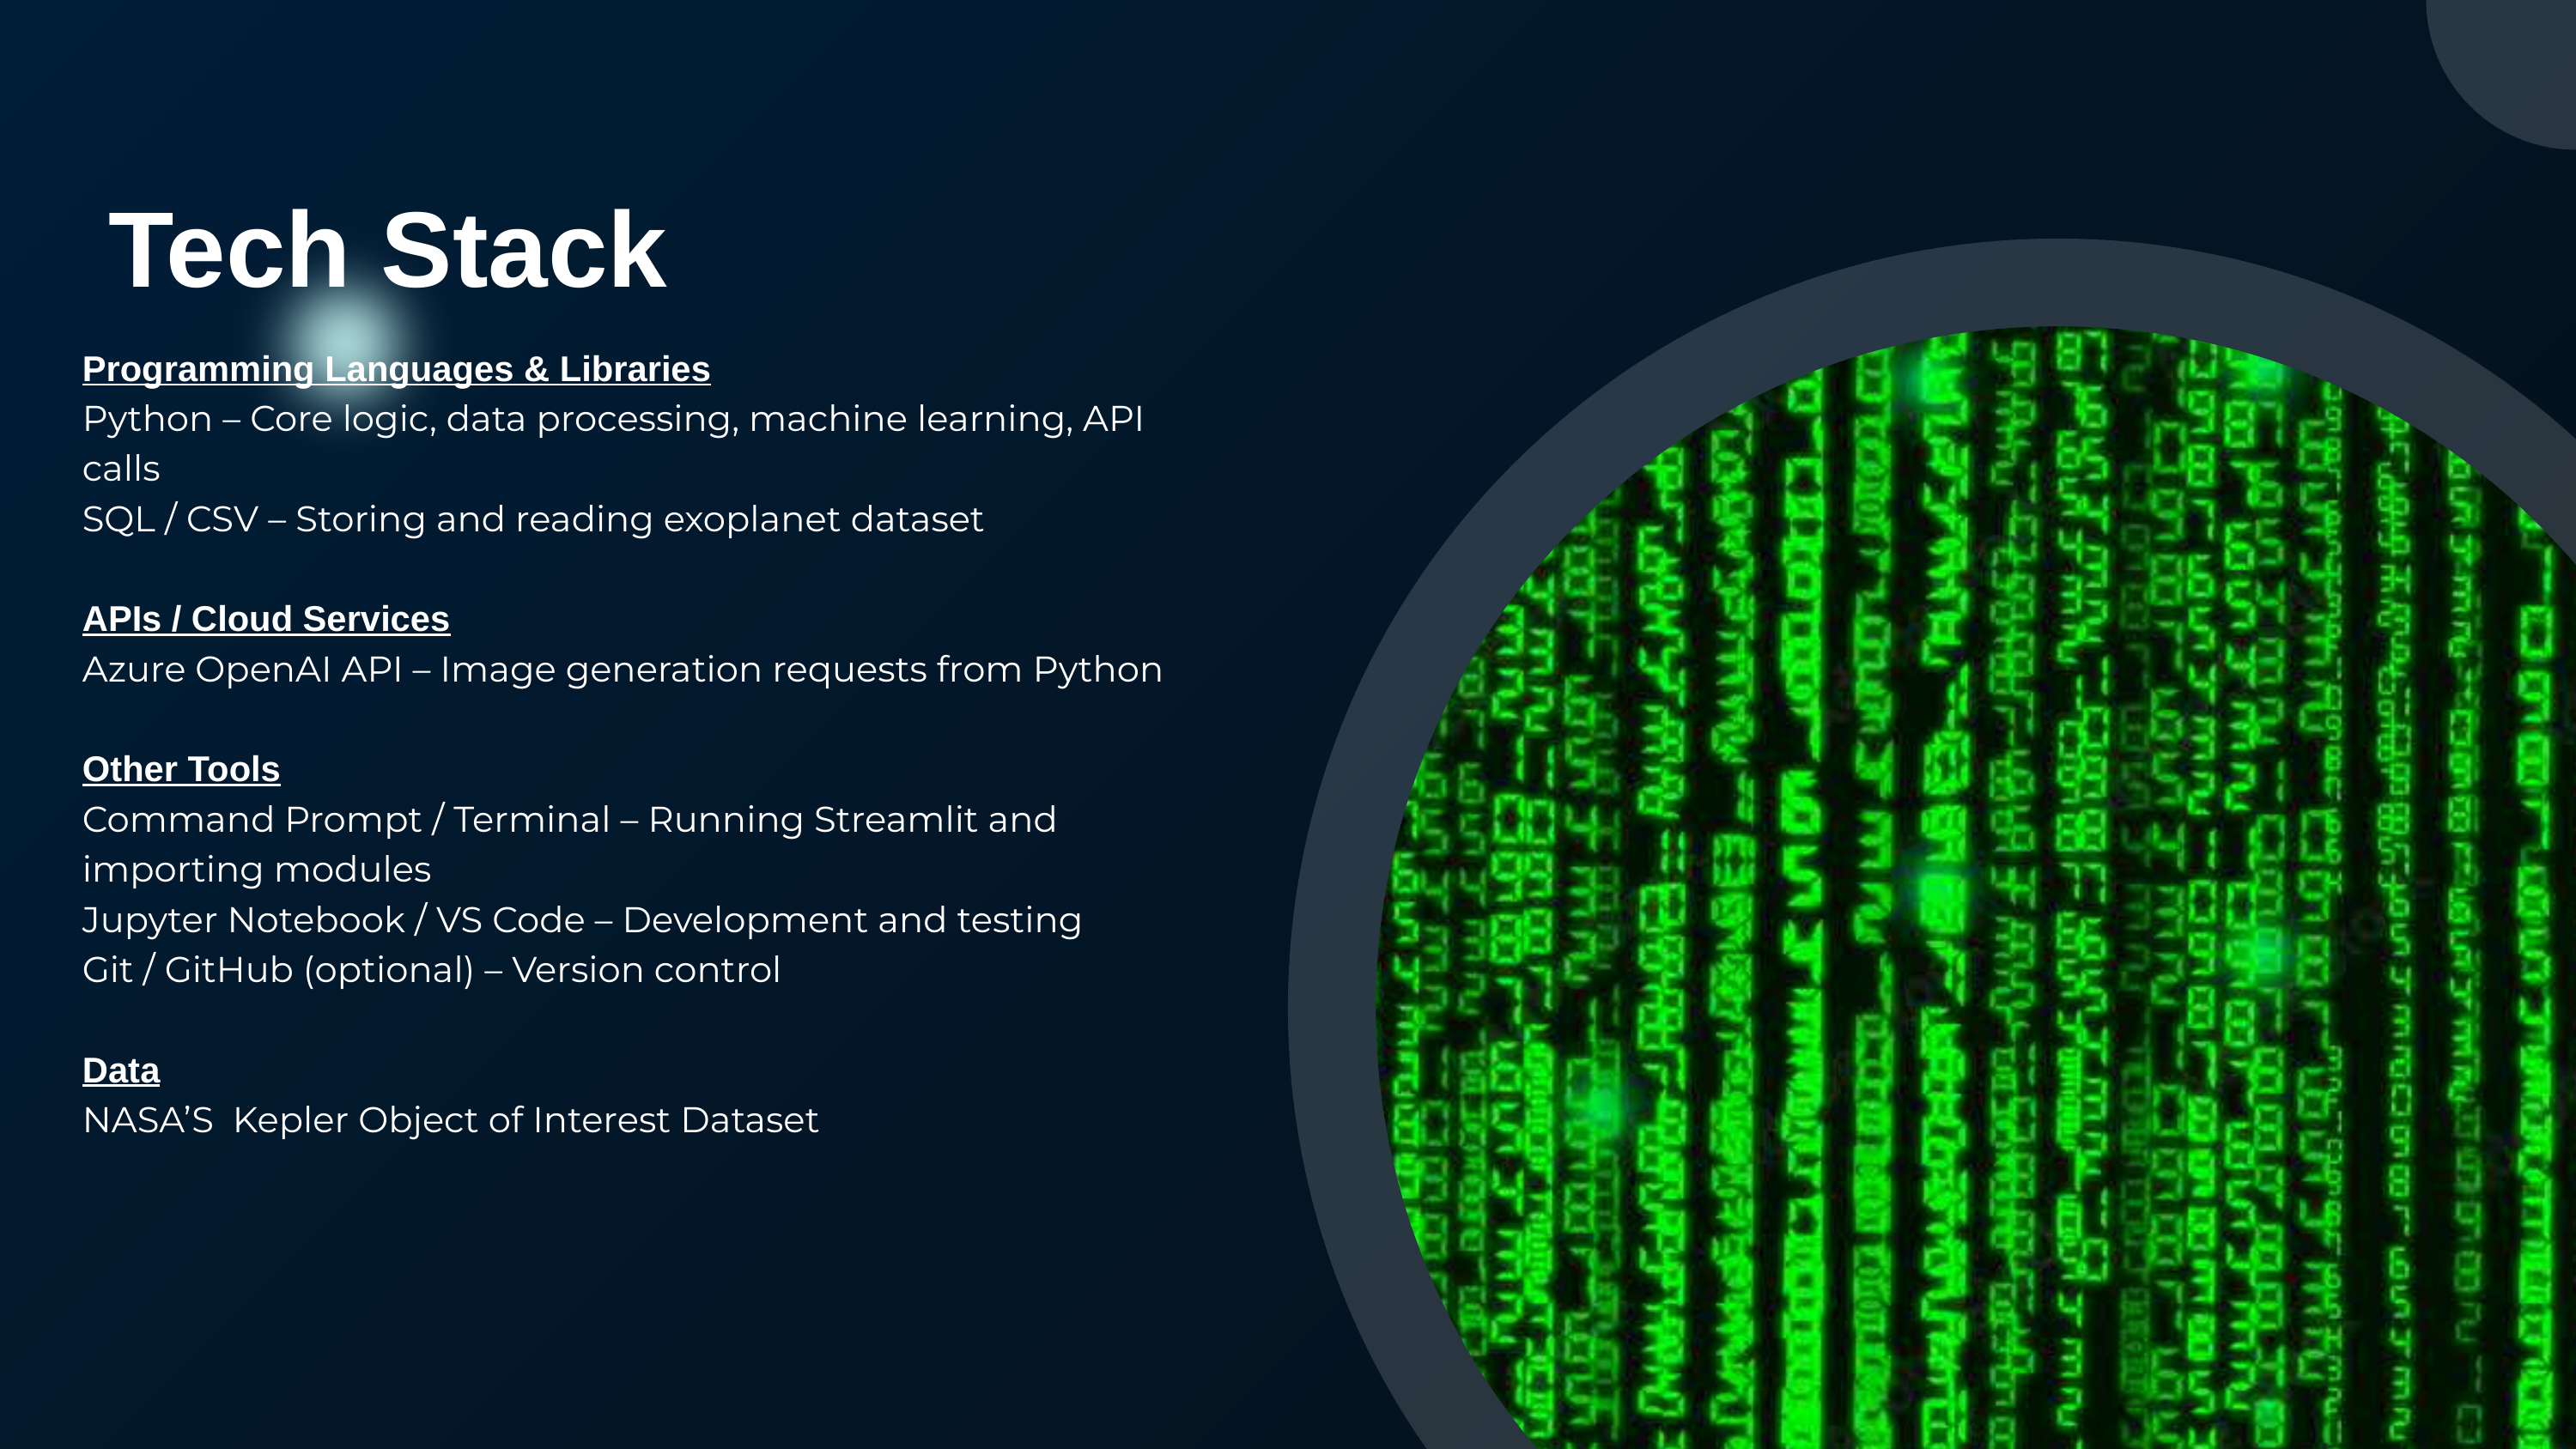

Tech Stack

Programming Languages & Libraries
Python – Core logic, data processing, machine learning, API calls
SQL / CSV – Storing and reading exoplanet dataset

APIs / Cloud Services
Azure OpenAI API – Image generation requests from Python

Other Tools
Command Prompt / Terminal – Running Streamlit and importing modules
Jupyter Notebook / VS Code – Development and testing
Git / GitHub (optional) – Version control

Data
NASA’S  Kepler Object of Interest Dataset